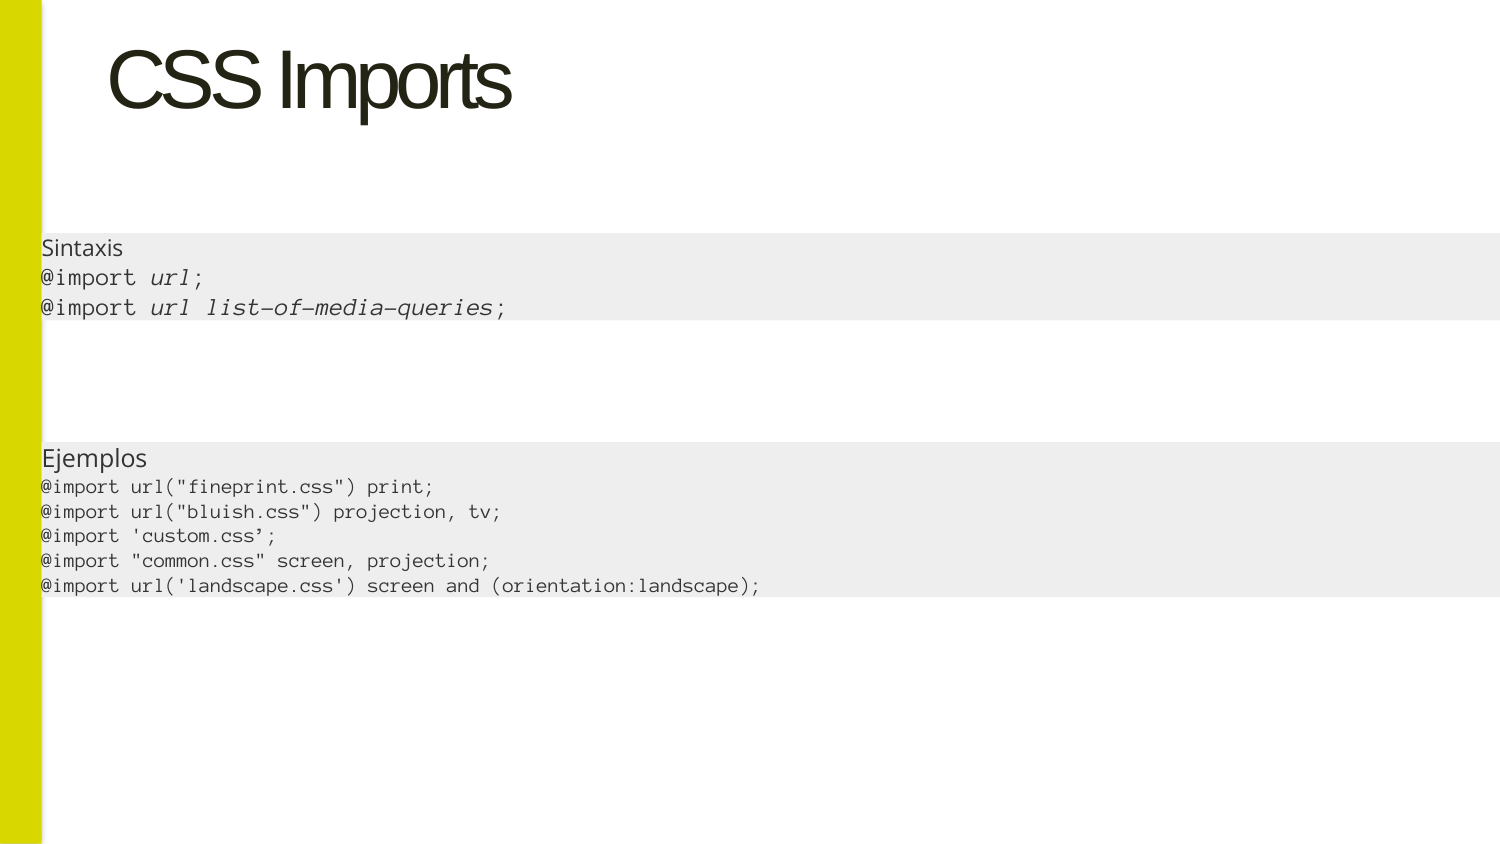

# CSS Imports
Sintaxis
@import url;
@import url list-of-media-queries;
Ejemplos
@import url("fineprint.css") print;
@import url("bluish.css") projection, tv;
@import 'custom.css’;
@import "common.css" screen, projection;
@import url('landscape.css') screen and (orientation:landscape);